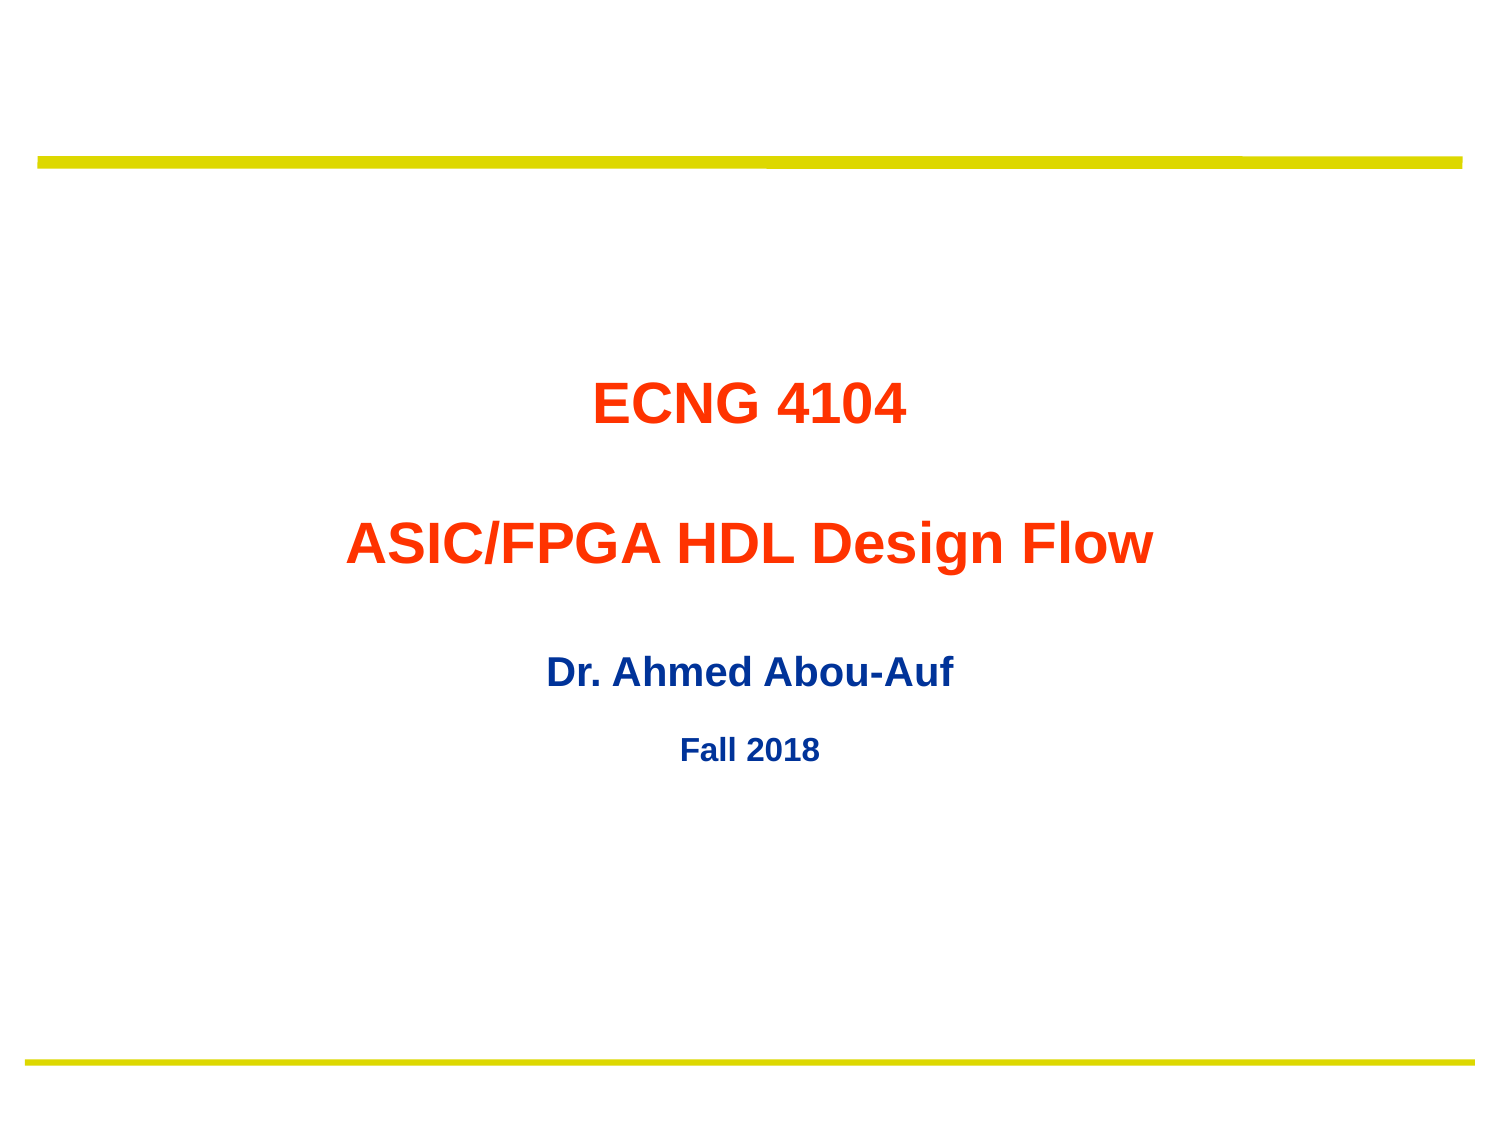

# ECNG 4104 ASIC/FPGA HDL Design Flow
Dr. Ahmed Abou-Auf
Fall 2018